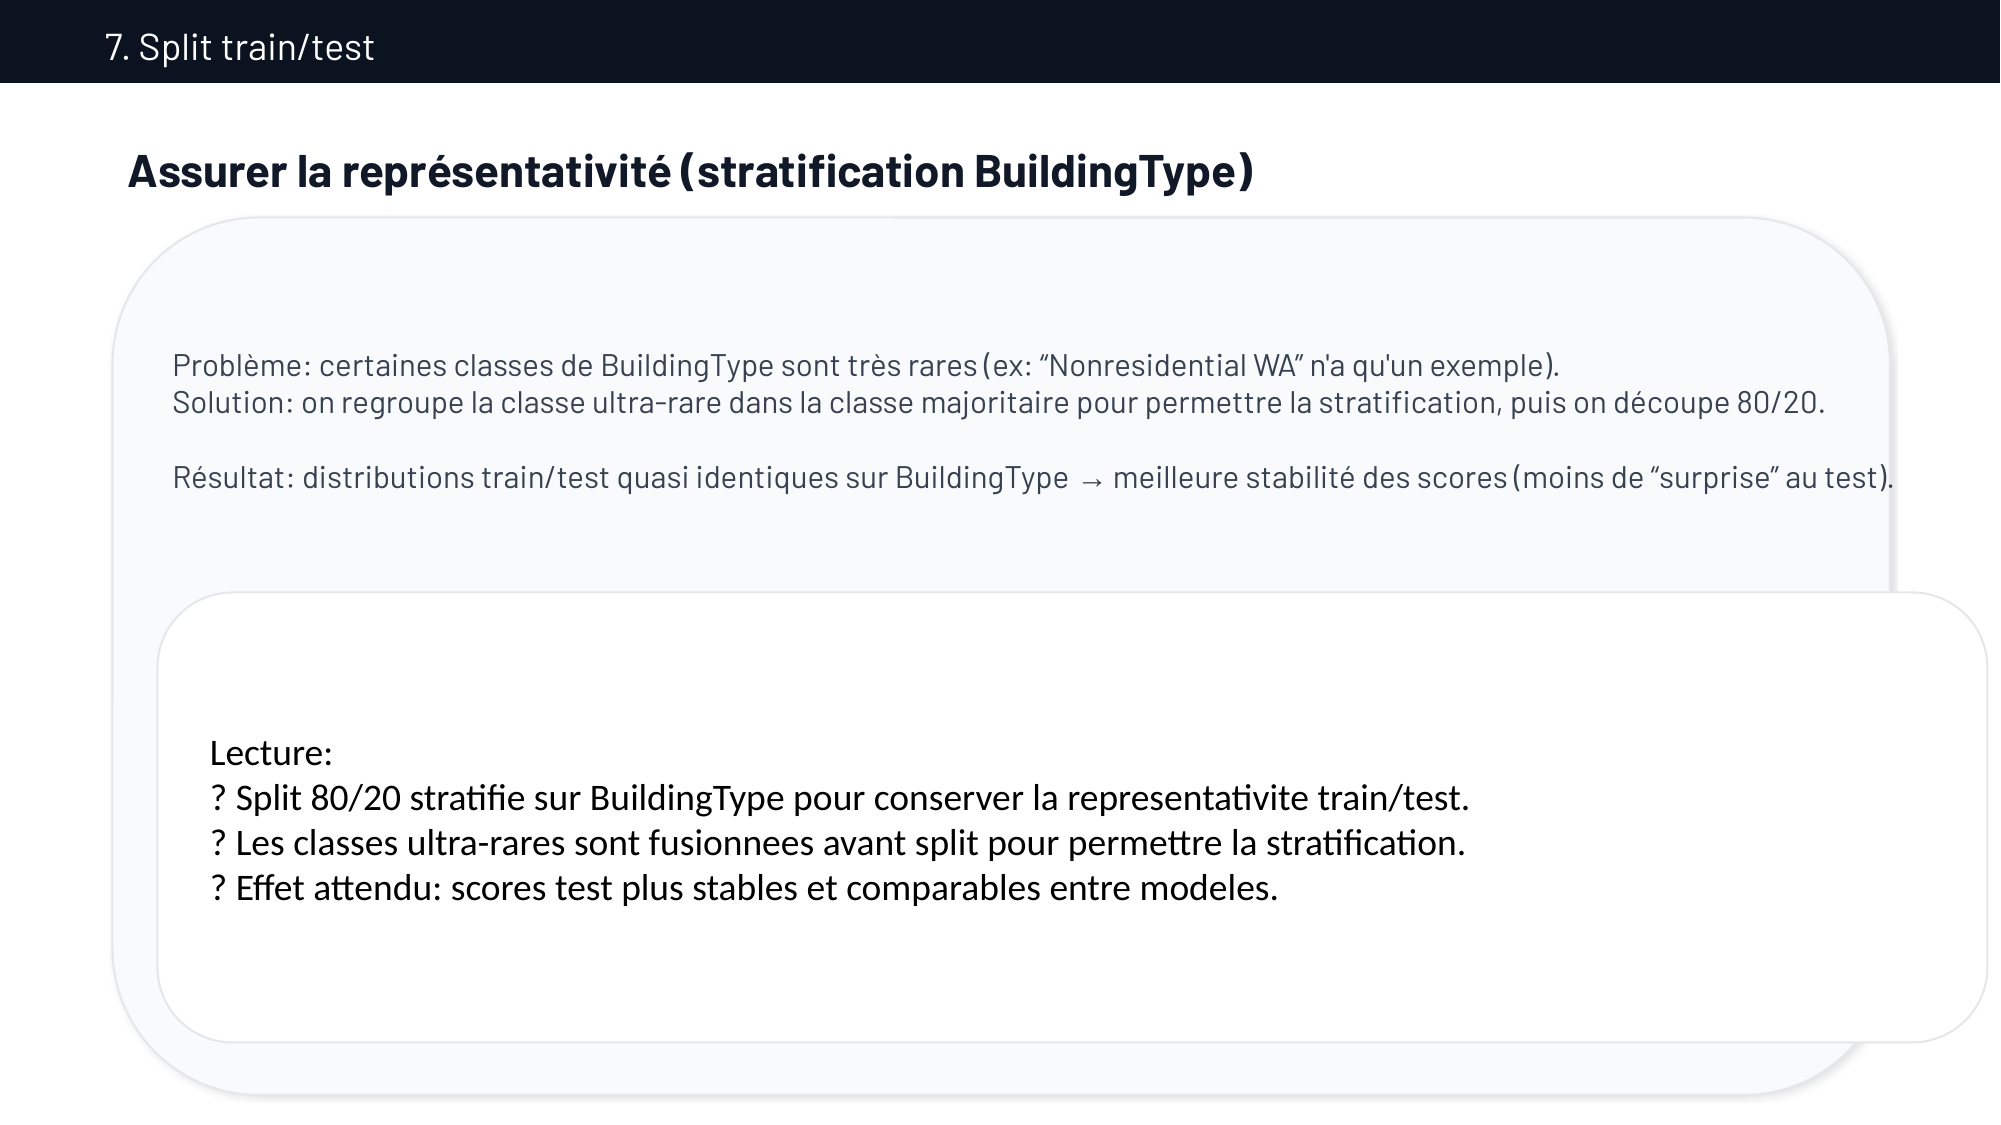

7. Split train/test
Assurer la représentativité (stratification BuildingType)

Problème: certaines classes de BuildingType sont très rares (ex: “Nonresidential WA” n'a qu'un exemple).
Solution: on regroupe la classe ultra-rare dans la classe majoritaire pour permettre la stratification, puis on découpe 80/20.

Résultat: distributions train/test quasi identiques sur BuildingType → meilleure stabilité des scores (moins de “surprise” au test).

Lecture:
? Split 80/20 stratifie sur BuildingType pour conserver la representativite train/test.
? Les classes ultra-rares sont fusionnees avant split pour permettre la stratification.
? Effet attendu: scores test plus stables et comparables entre modeles.